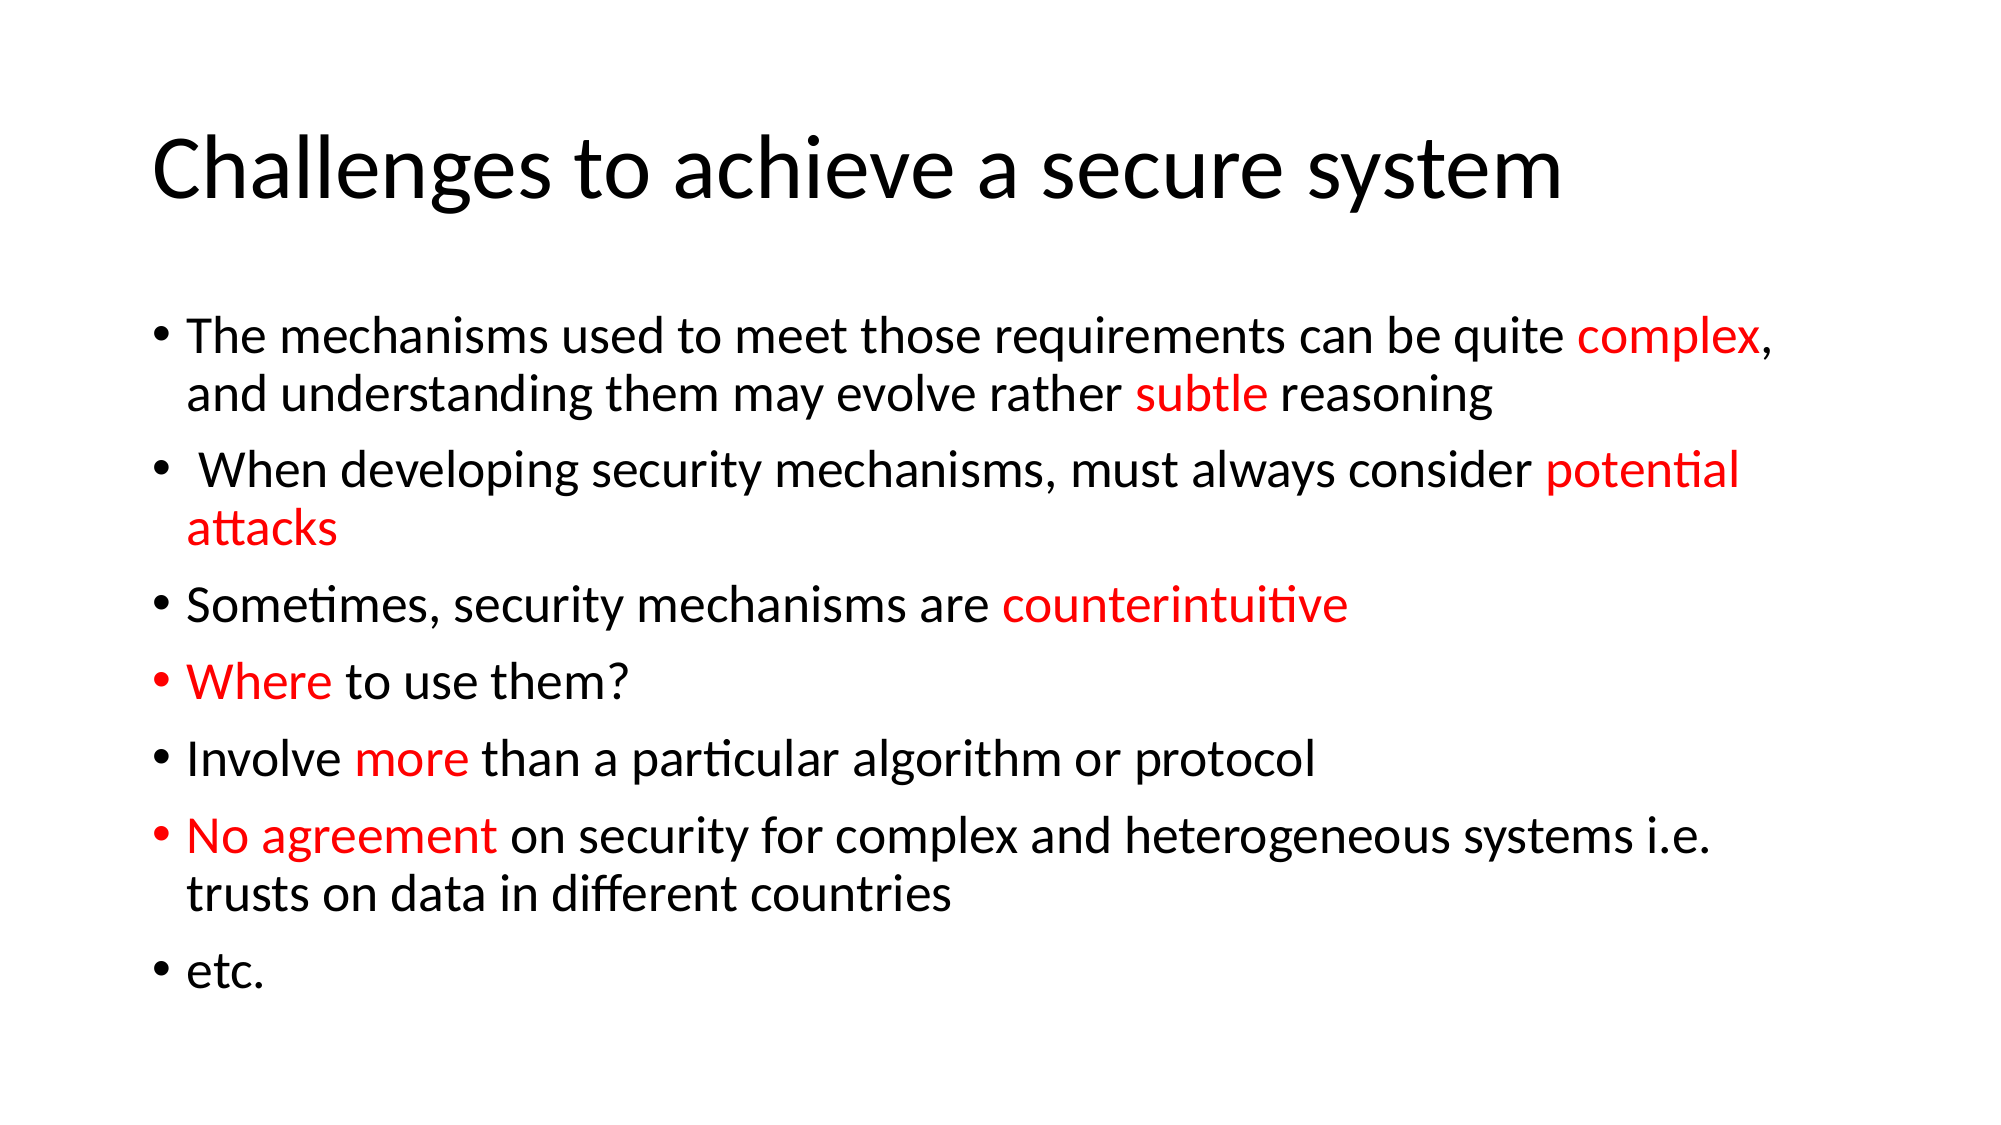

# Challenges to achieve a secure system
The mechanisms used to meet those requirements can be quite complex, and understanding them may evolve rather subtle reasoning
 When developing security mechanisms, must always consider potential attacks
Sometimes, security mechanisms are counterintuitive
Where to use them?
Involve more than a particular algorithm or protocol
No agreement on security for complex and heterogeneous systems i.e. trusts on data in different countries
etc.